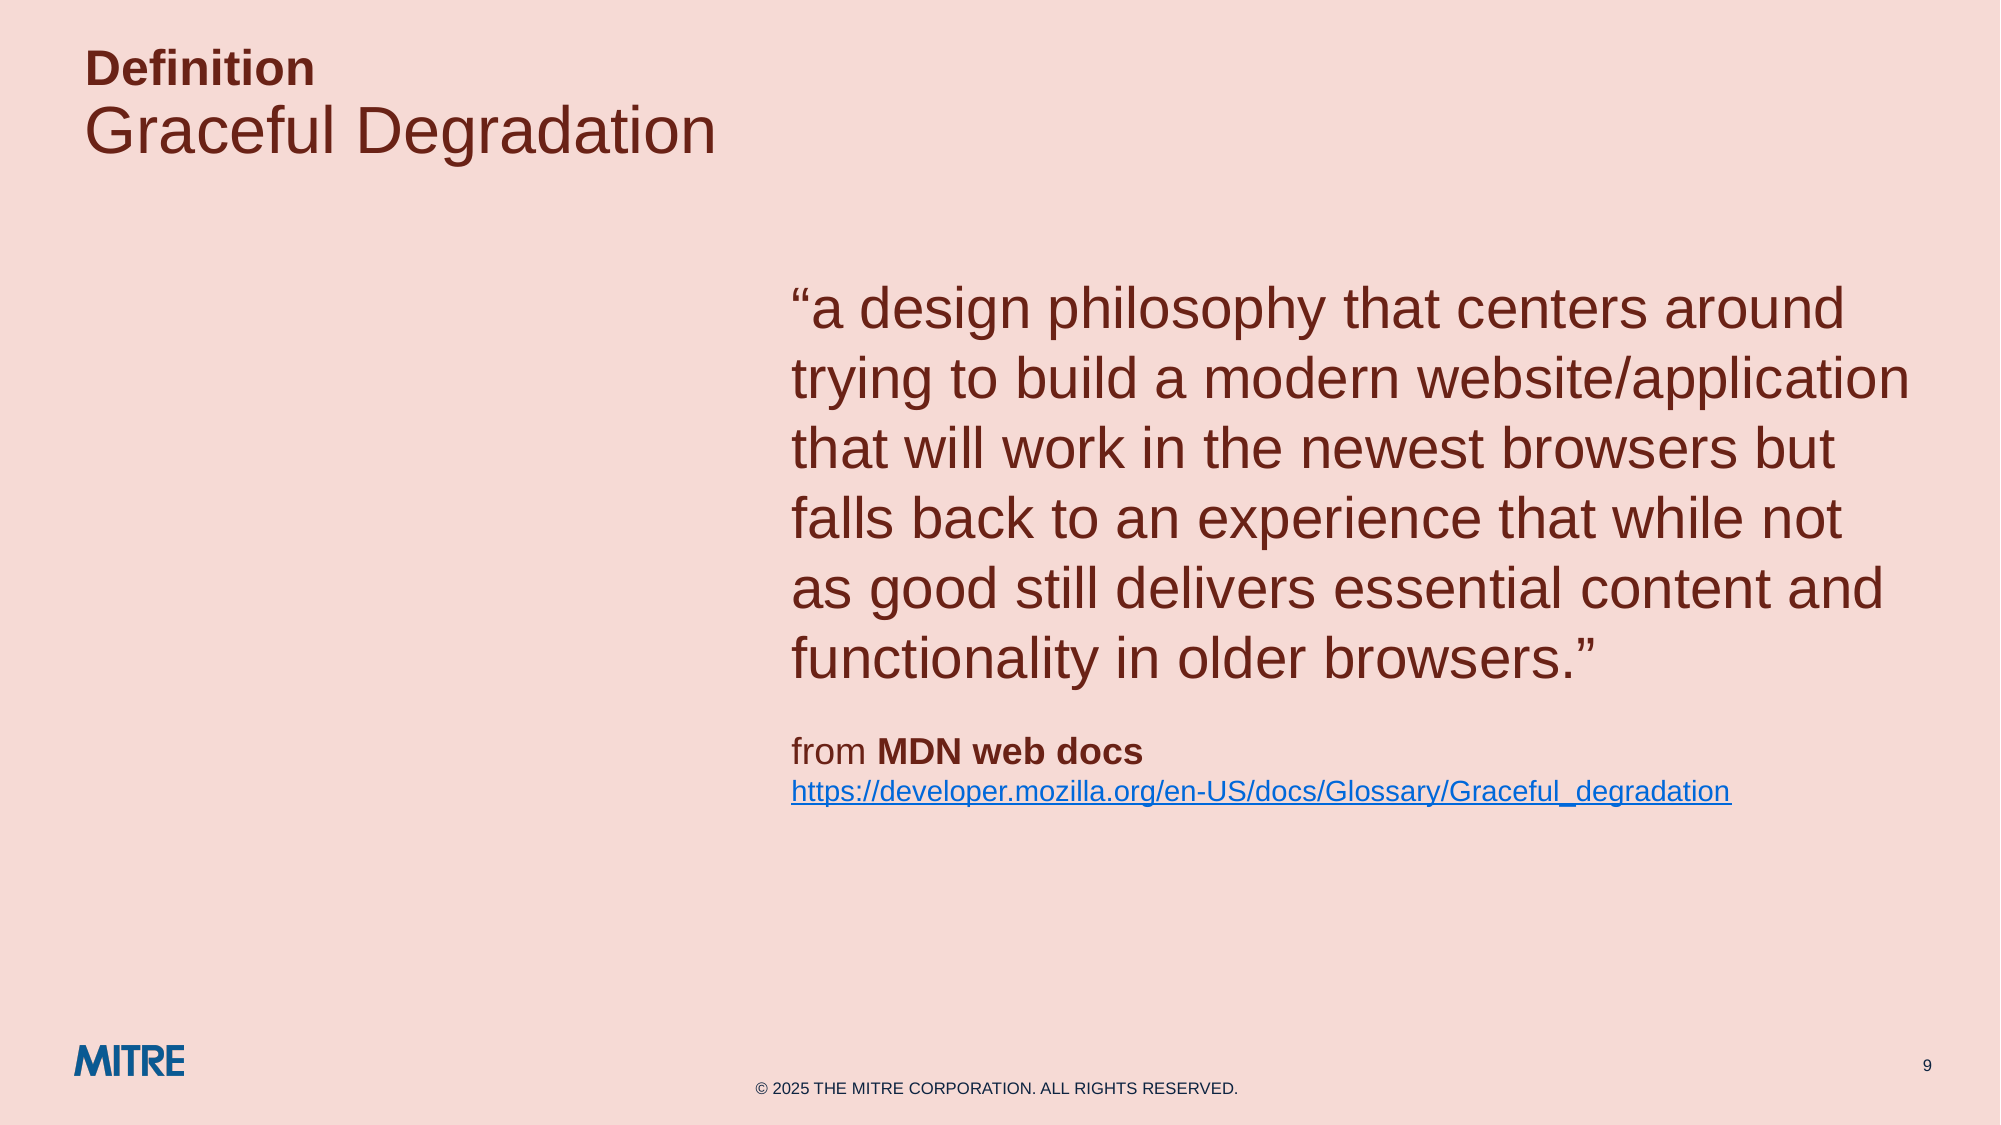

# Definition Graceful Degradation
“a design philosophy that centers around trying to build a modern website/application that will work in the newest browsers but falls back to an experience that while not as good still delivers essential content and functionality in older browsers.”
from MDN web docs
https://developer.mozilla.org/en-US/docs/Glossary/Graceful_degradation
9